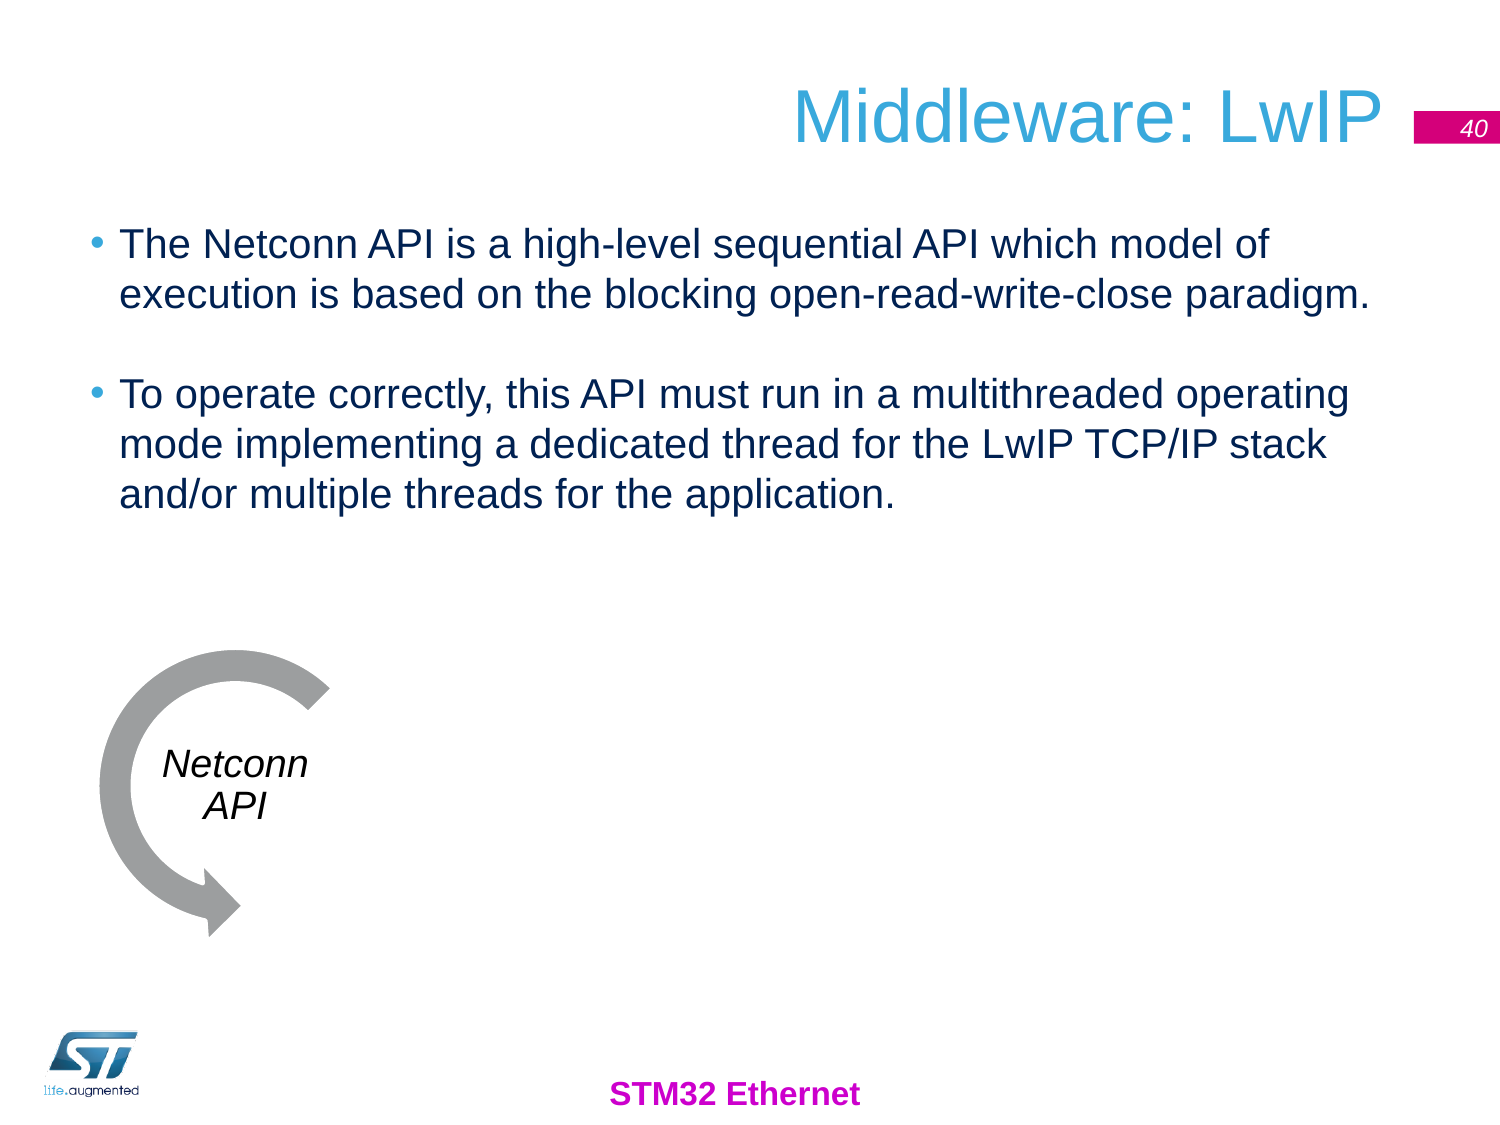

# Middleware: LwIP
40
The Netconn API is a high-level sequential API which model of execution is based on the blocking open-read-write-close paradigm.
To operate correctly, this API must run in a multithreaded operating mode implementing a dedicated thread for the LwIP TCP/IP stack and/or multiple threads for the application.

Netconn API